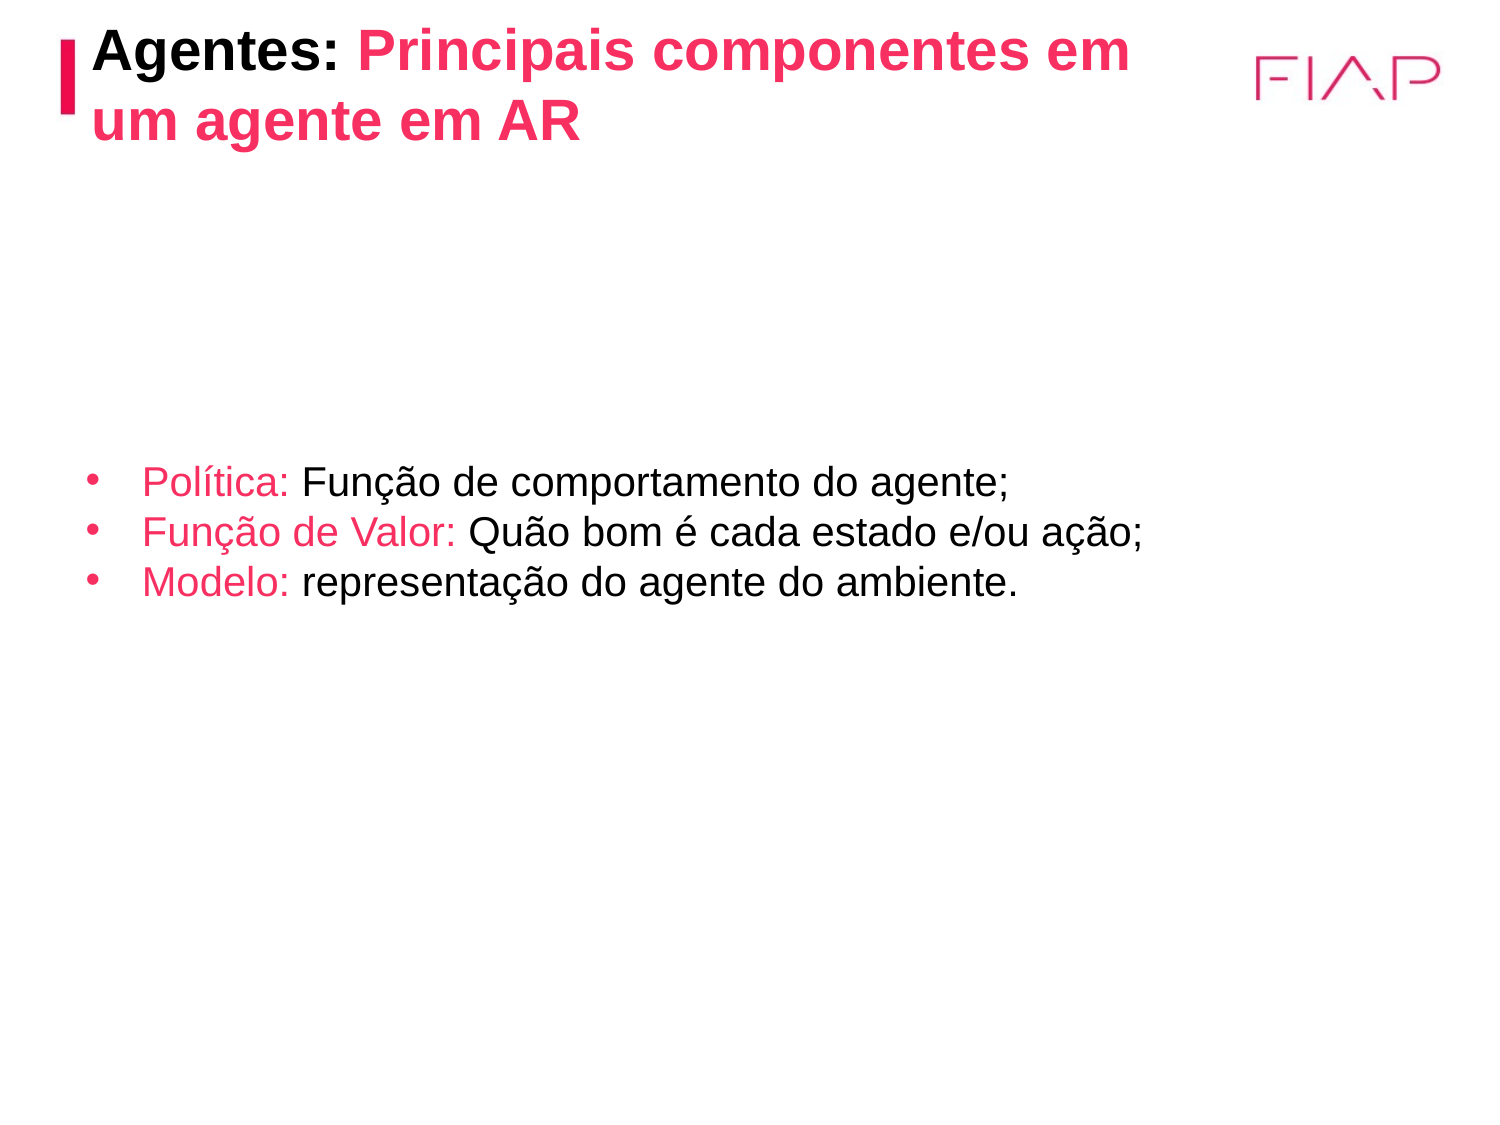

# Agentes: Principais componentes em um agente em AR

Política: Função de comportamento do agente;
Função de Valor: Quão bom é cada estado e/ou ação;
Modelo: representação do agente do ambiente.